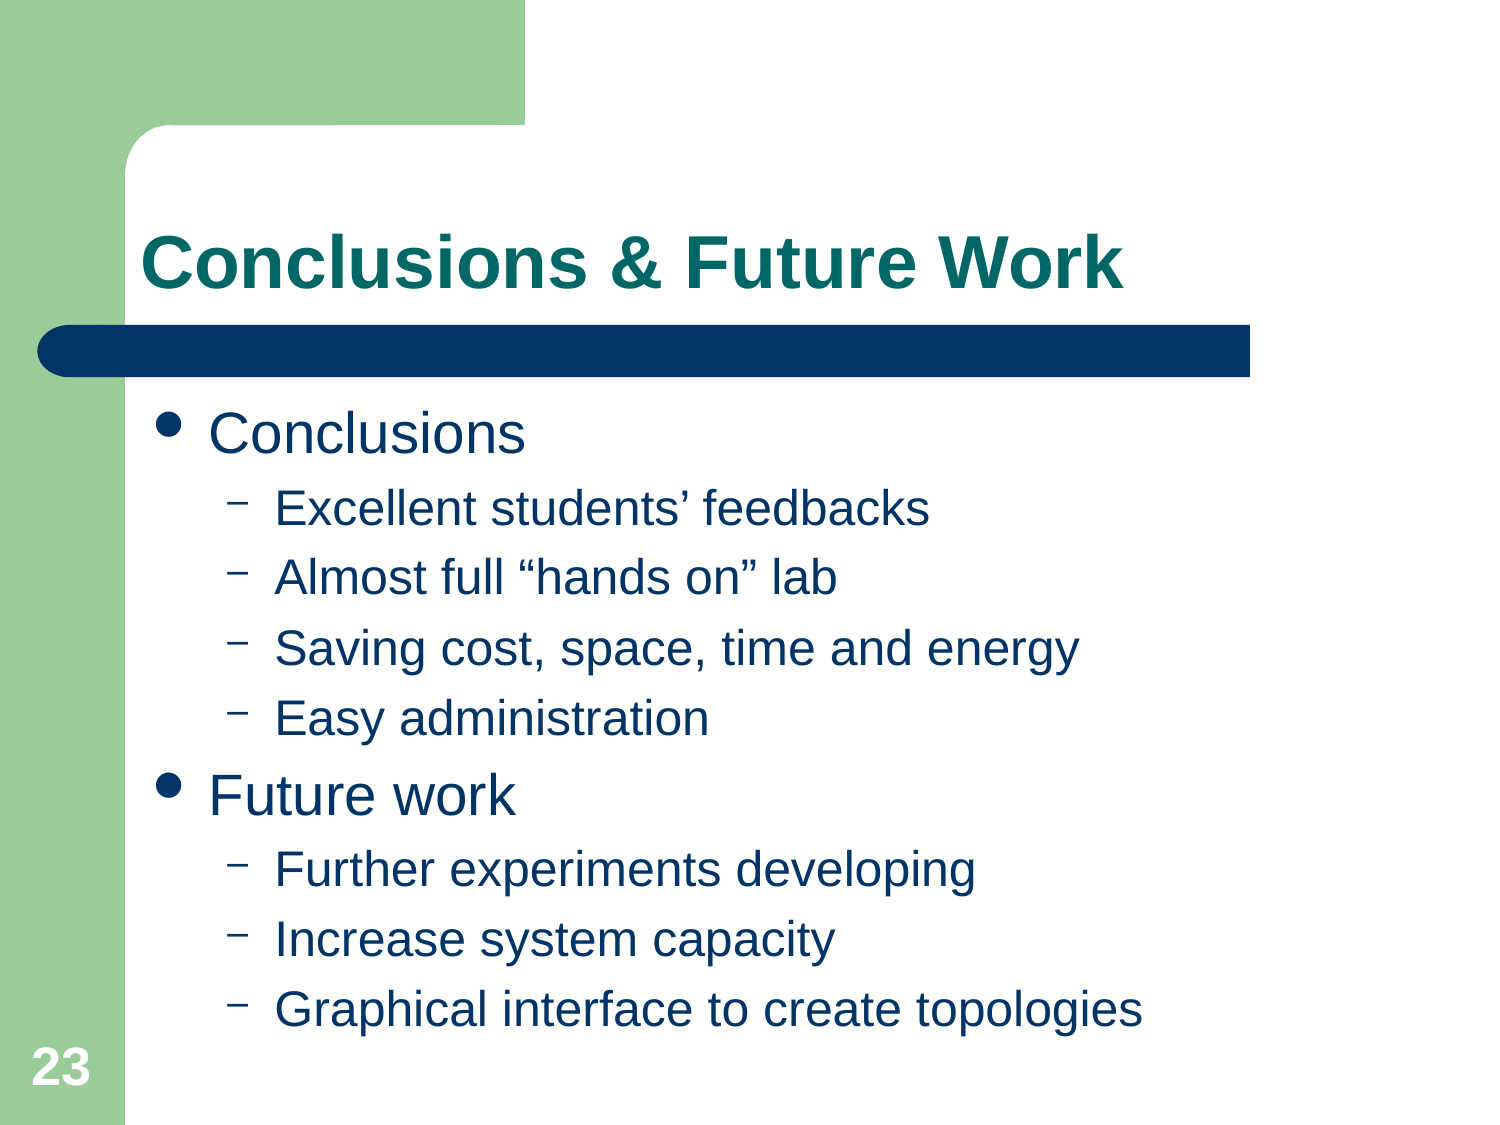

# Conclusions & Future Work
Conclusions
Excellent students’ feedbacks
Almost full “hands on” lab
Saving cost, space, time and energy
Easy administration
Future work
Further experiments developing
Increase system capacity
Graphical interface to create topologies
23